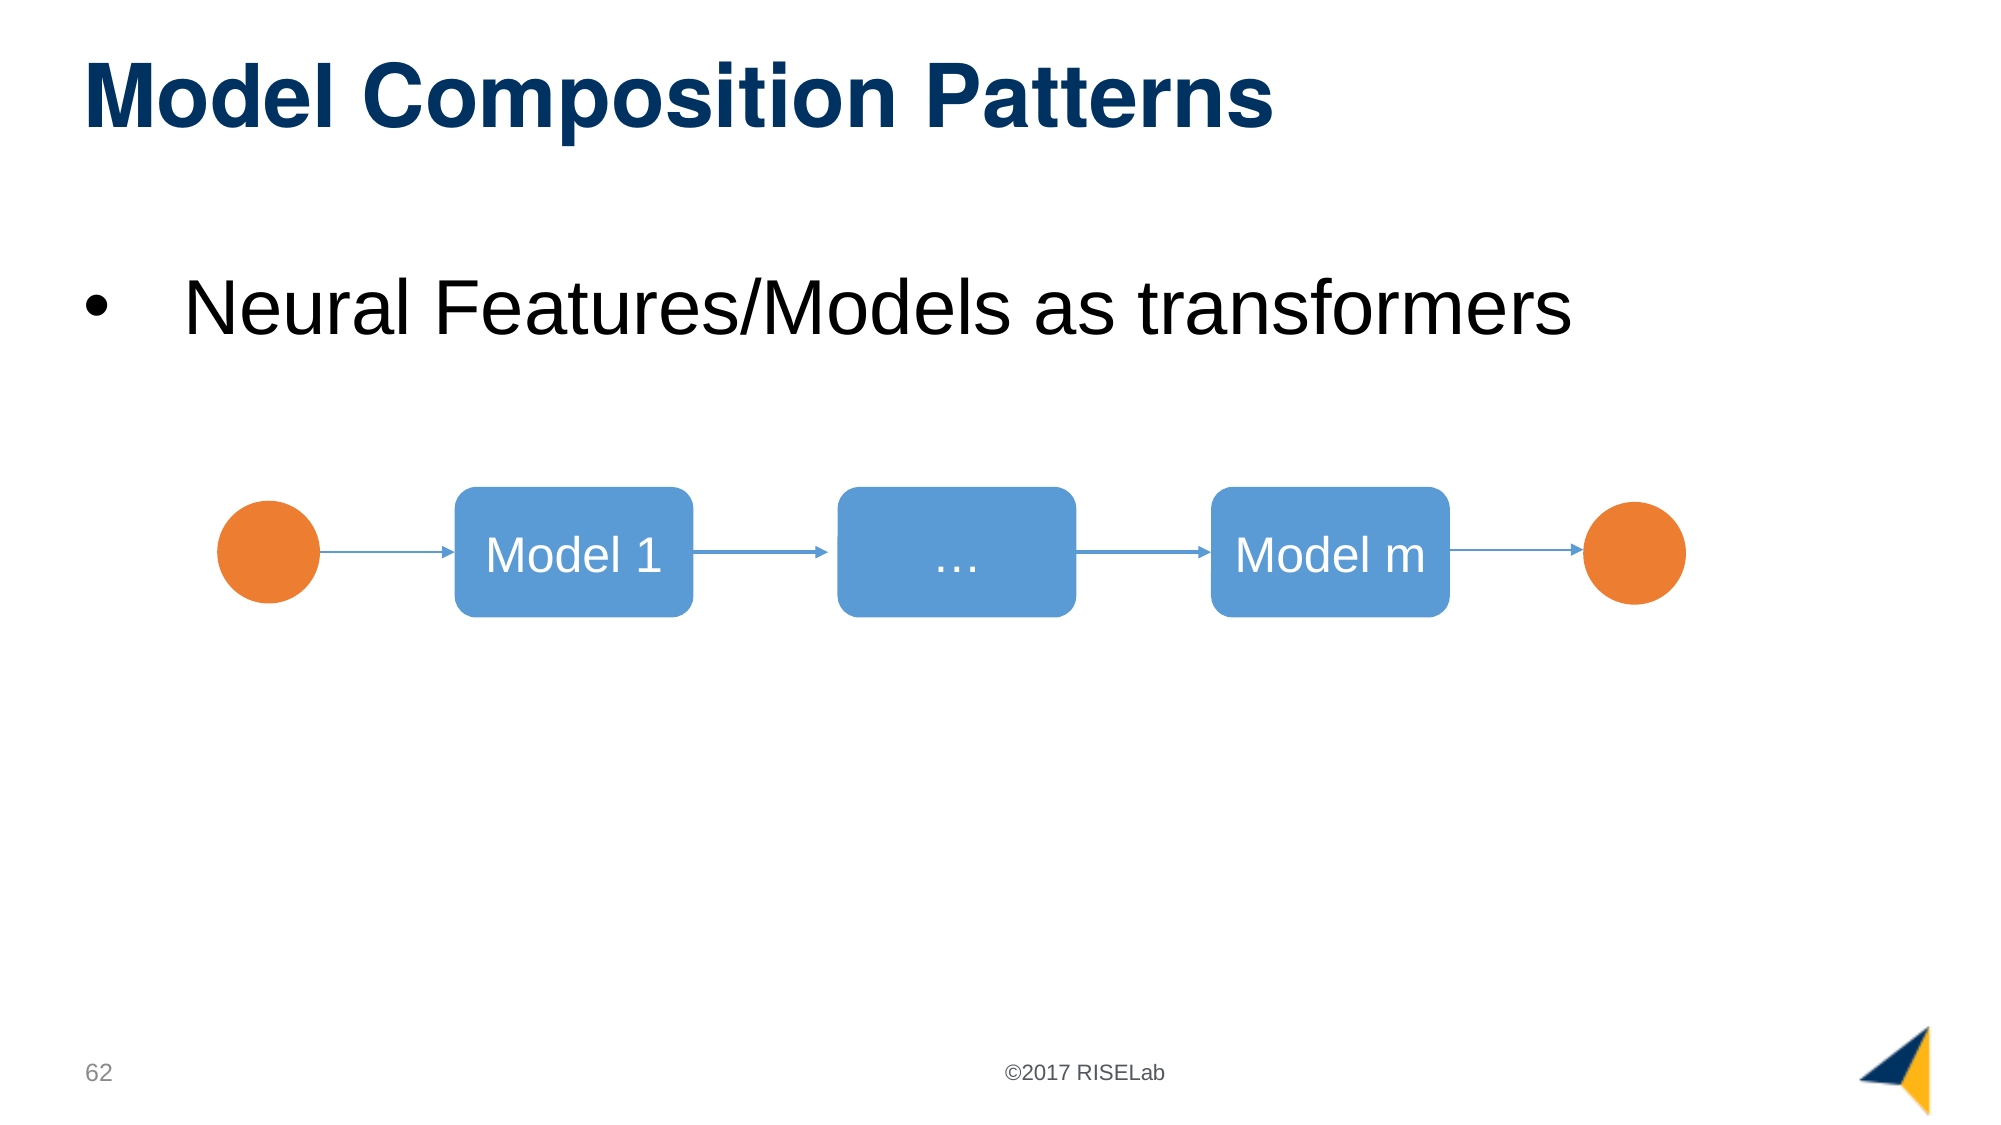

# Model Composition Patterns
Neural Features/Models as transformers

Model 1
…
Model m

62